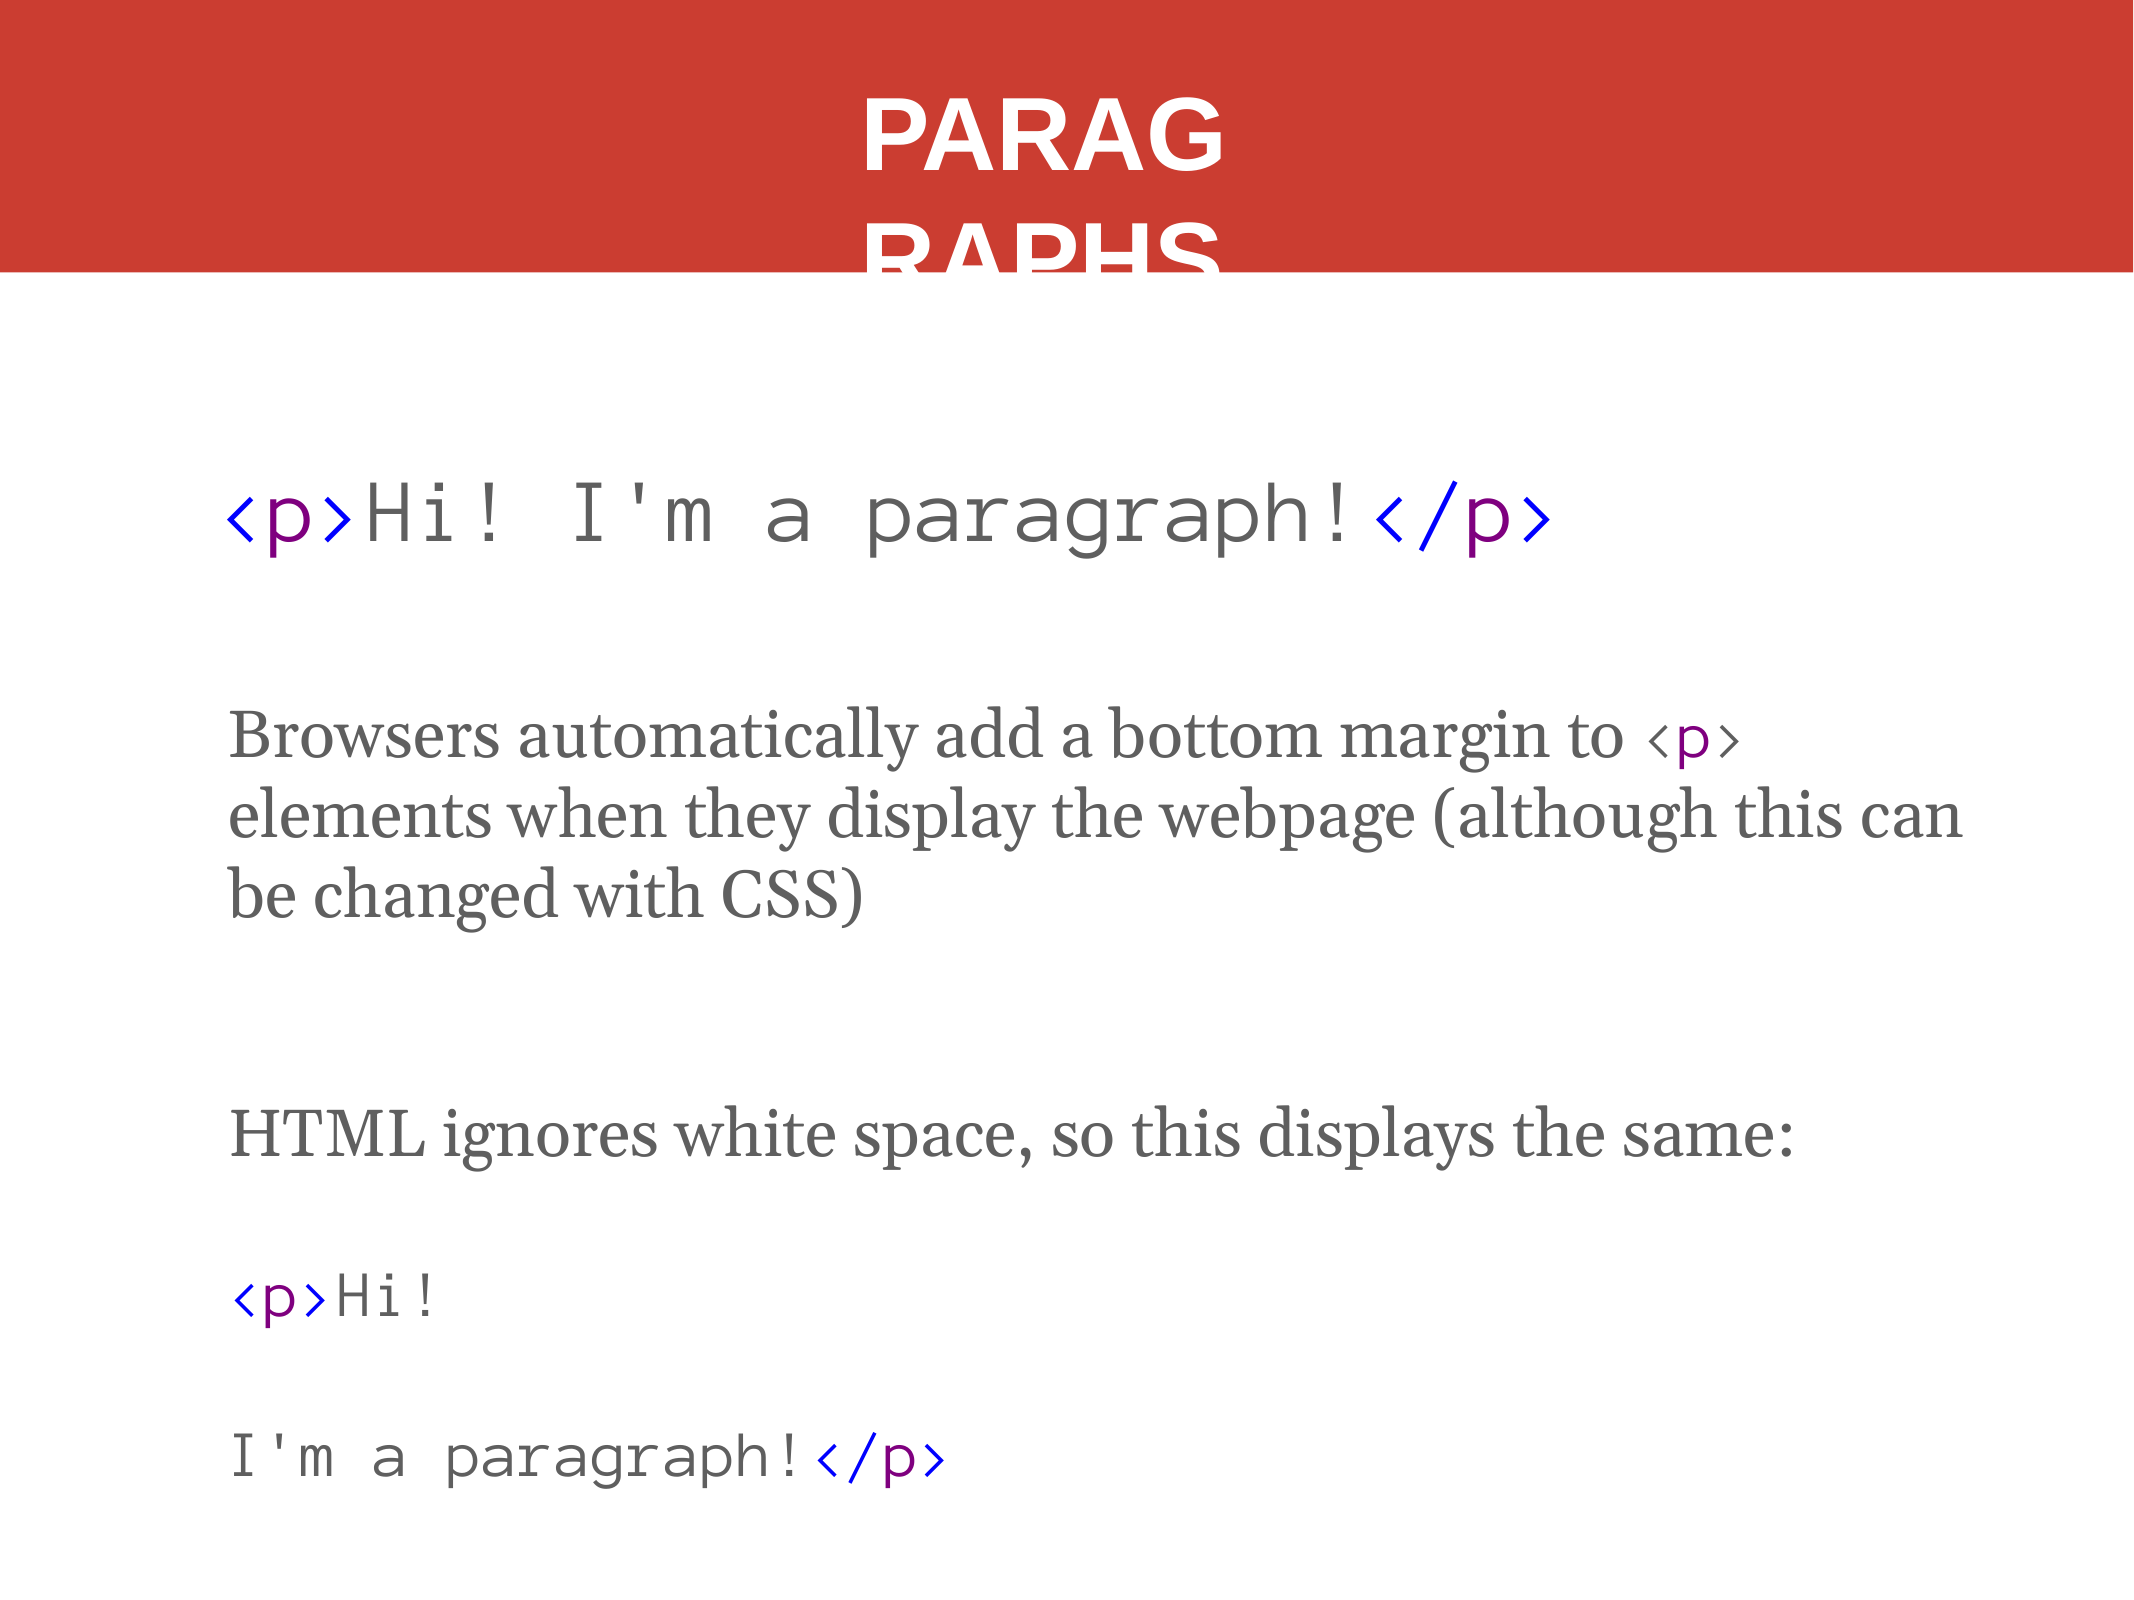

# PARAGRAPHS
<p>Hi! I'm a paragraph!</p>

Browsers automatically add a bottom margin to <p> elements when they display the webpage (although this can be changed with CSS)

HTML ignores white space, so this displays the same:

<p>Hi!

I'm a paragraph!</p>